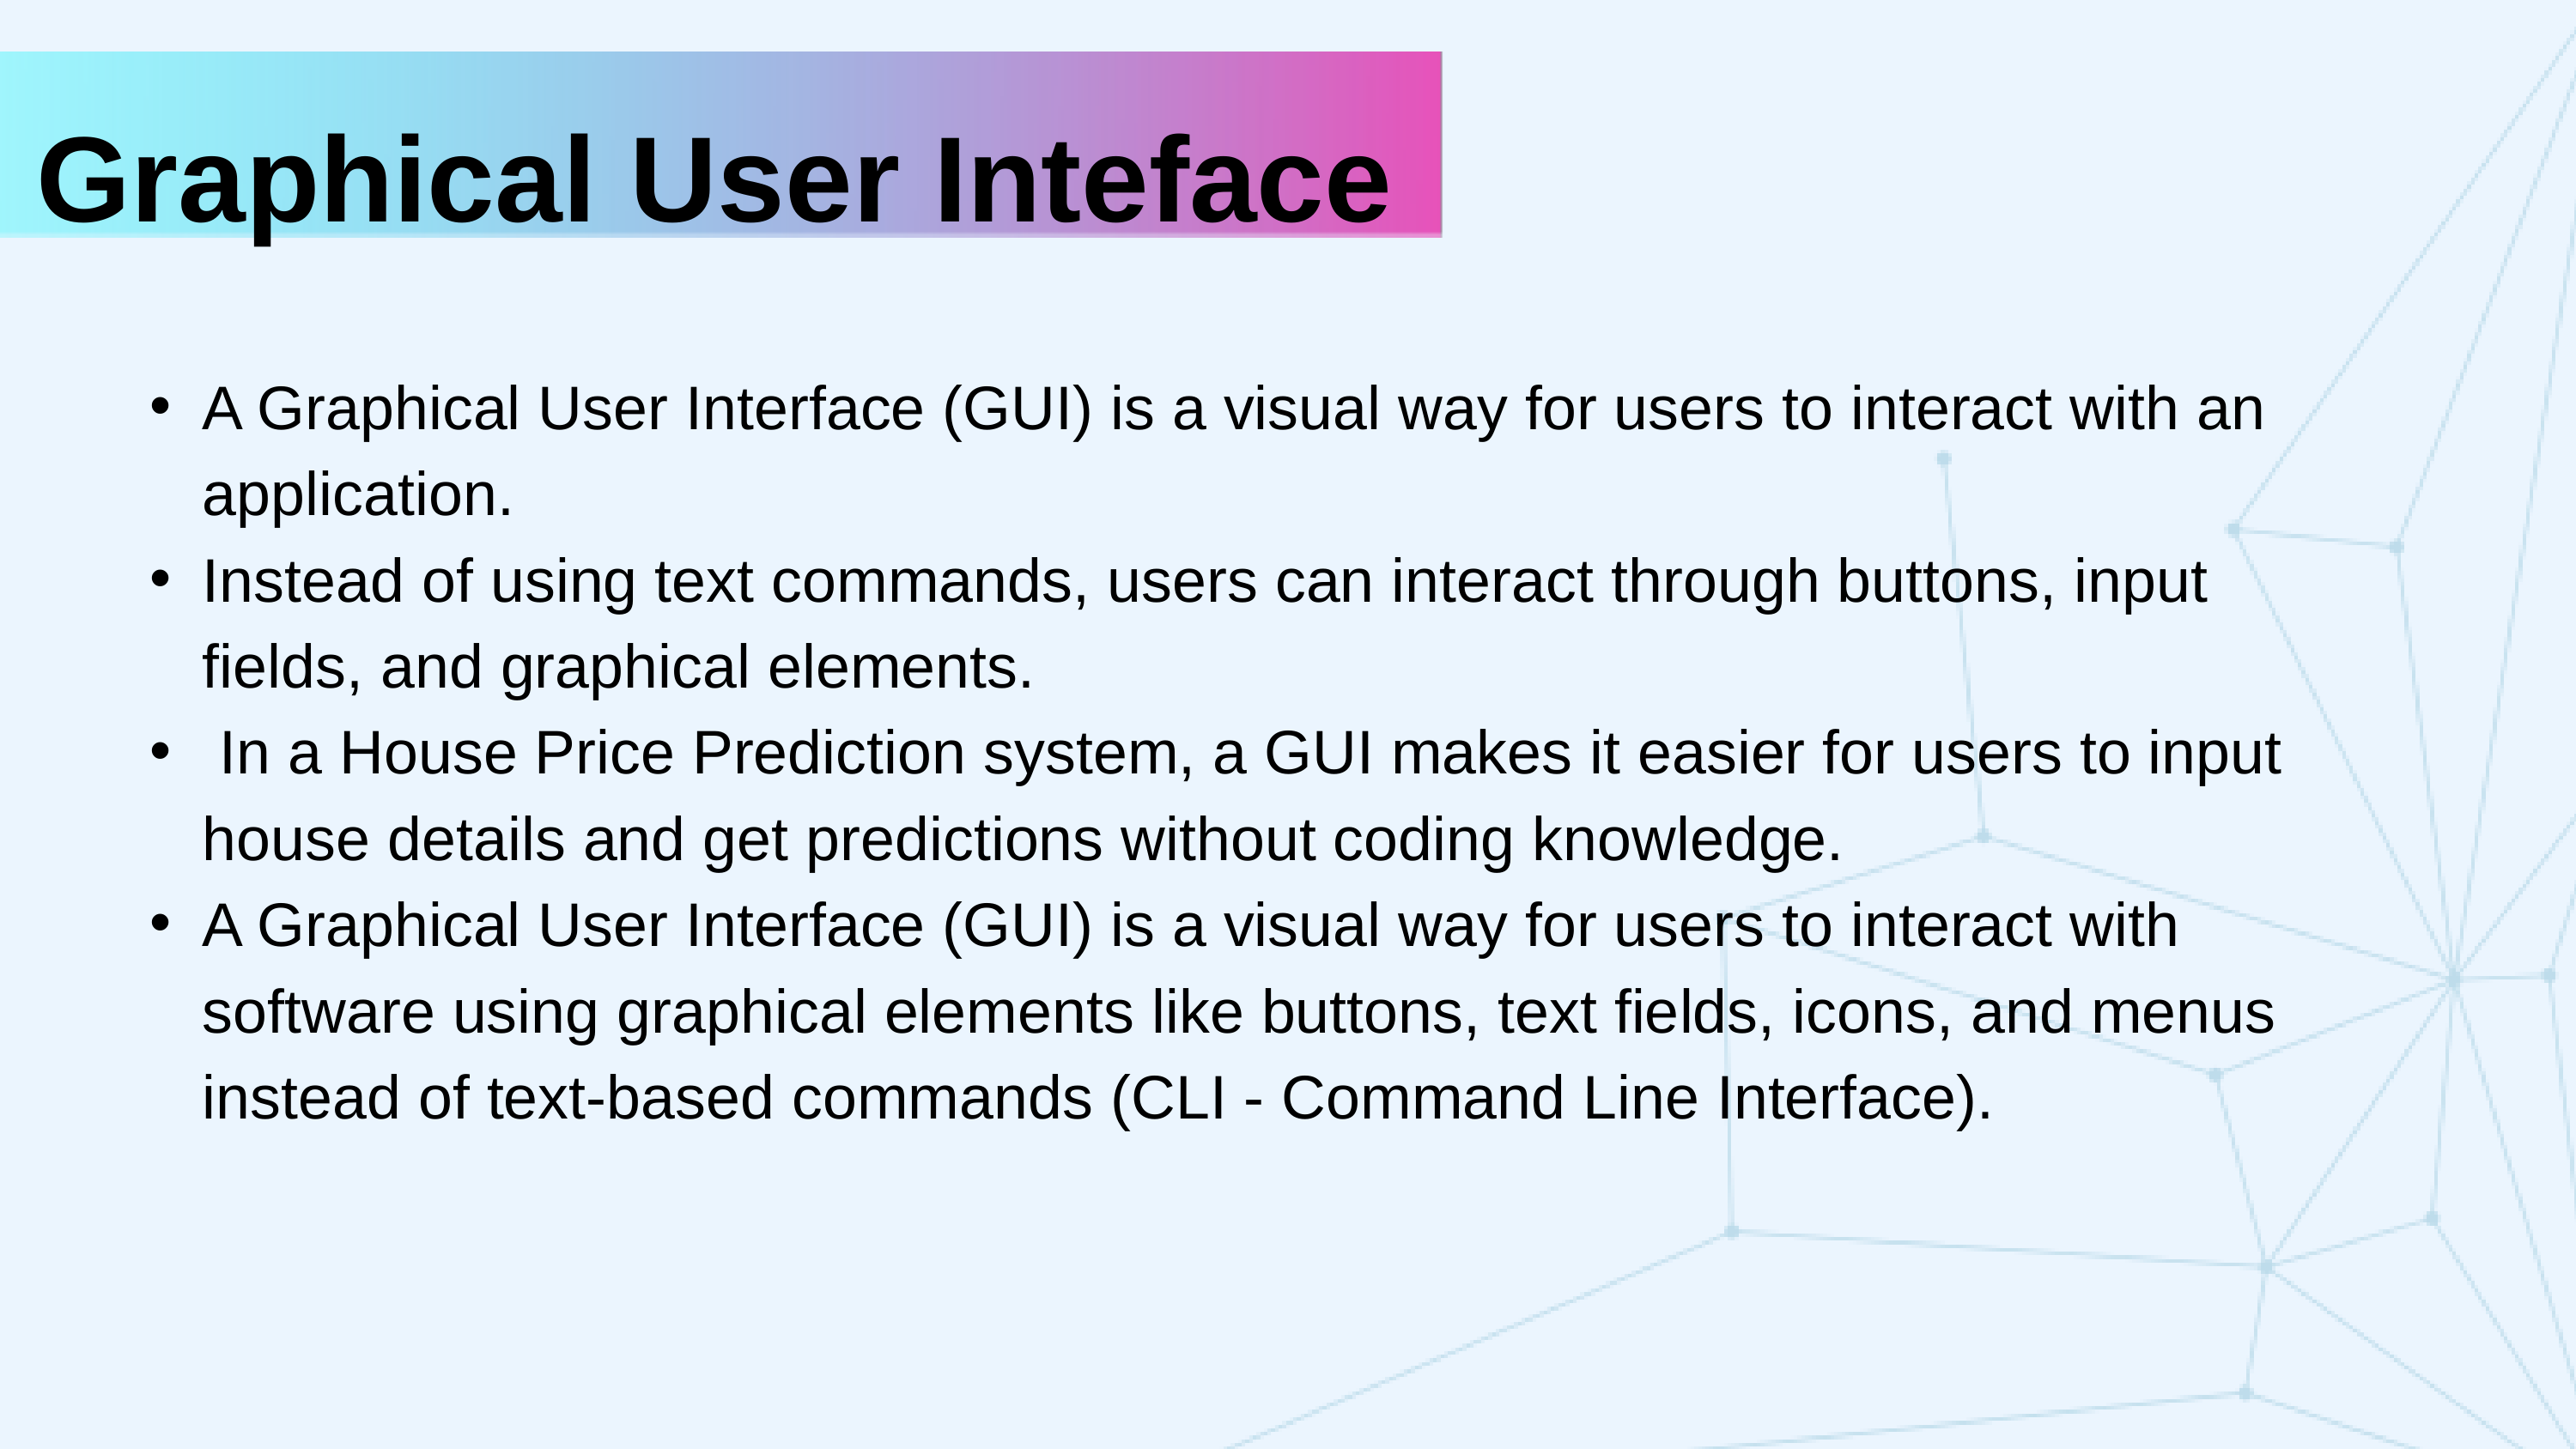

Graphical User Inteface
A Graphical User Interface (GUI) is a visual way for users to interact with an application.
Instead of using text commands, users can interact through buttons, input fields, and graphical elements.
 In a House Price Prediction system, a GUI makes it easier for users to input house details and get predictions without coding knowledge.
A Graphical User Interface (GUI) is a visual way for users to interact with software using graphical elements like buttons, text fields, icons, and menus instead of text-based commands (CLI - Command Line Interface).